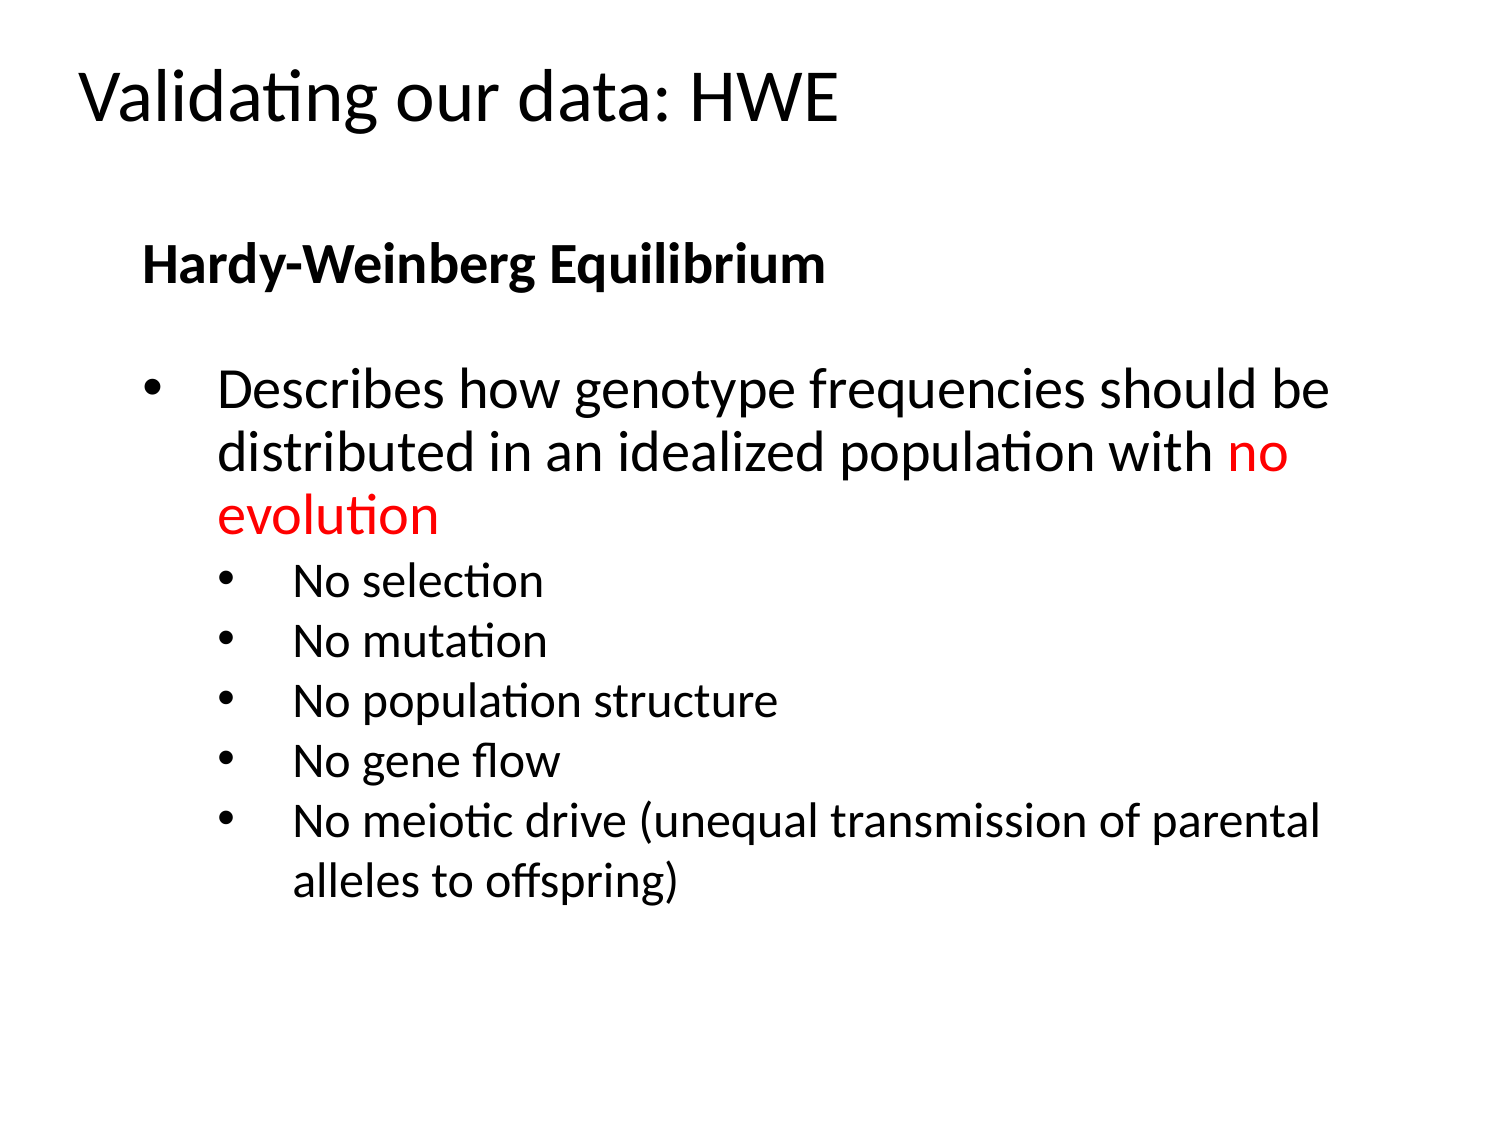

# Validating our data: HWE
Hardy-Weinberg Equilibrium

Describes how genotype frequencies should be distributed in an idealized population with no evolution
No selection
No mutation
No population structure
No gene flow
No meiotic drive (unequal transmission of parental alleles to offspring)